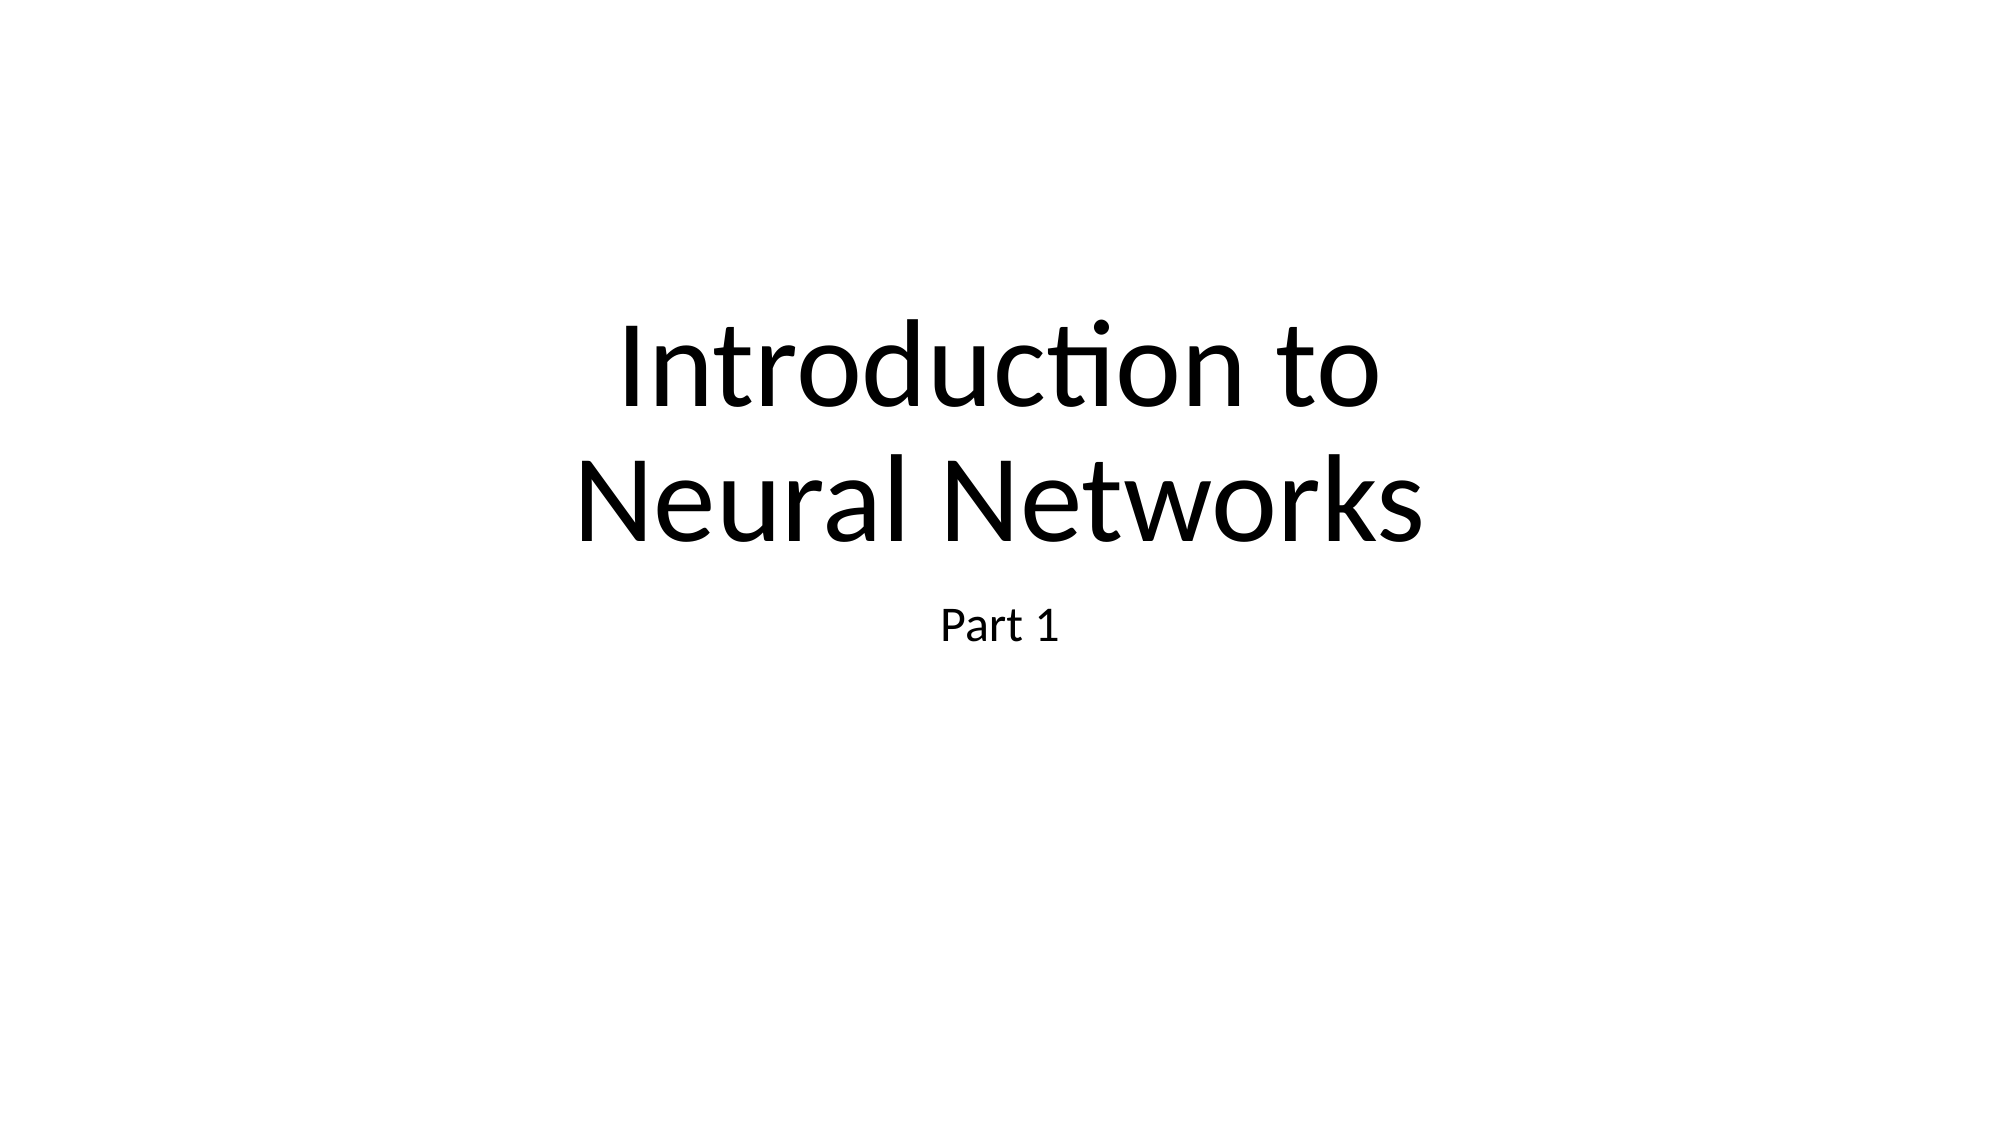

# Introduction to Neural Networks
Part 1